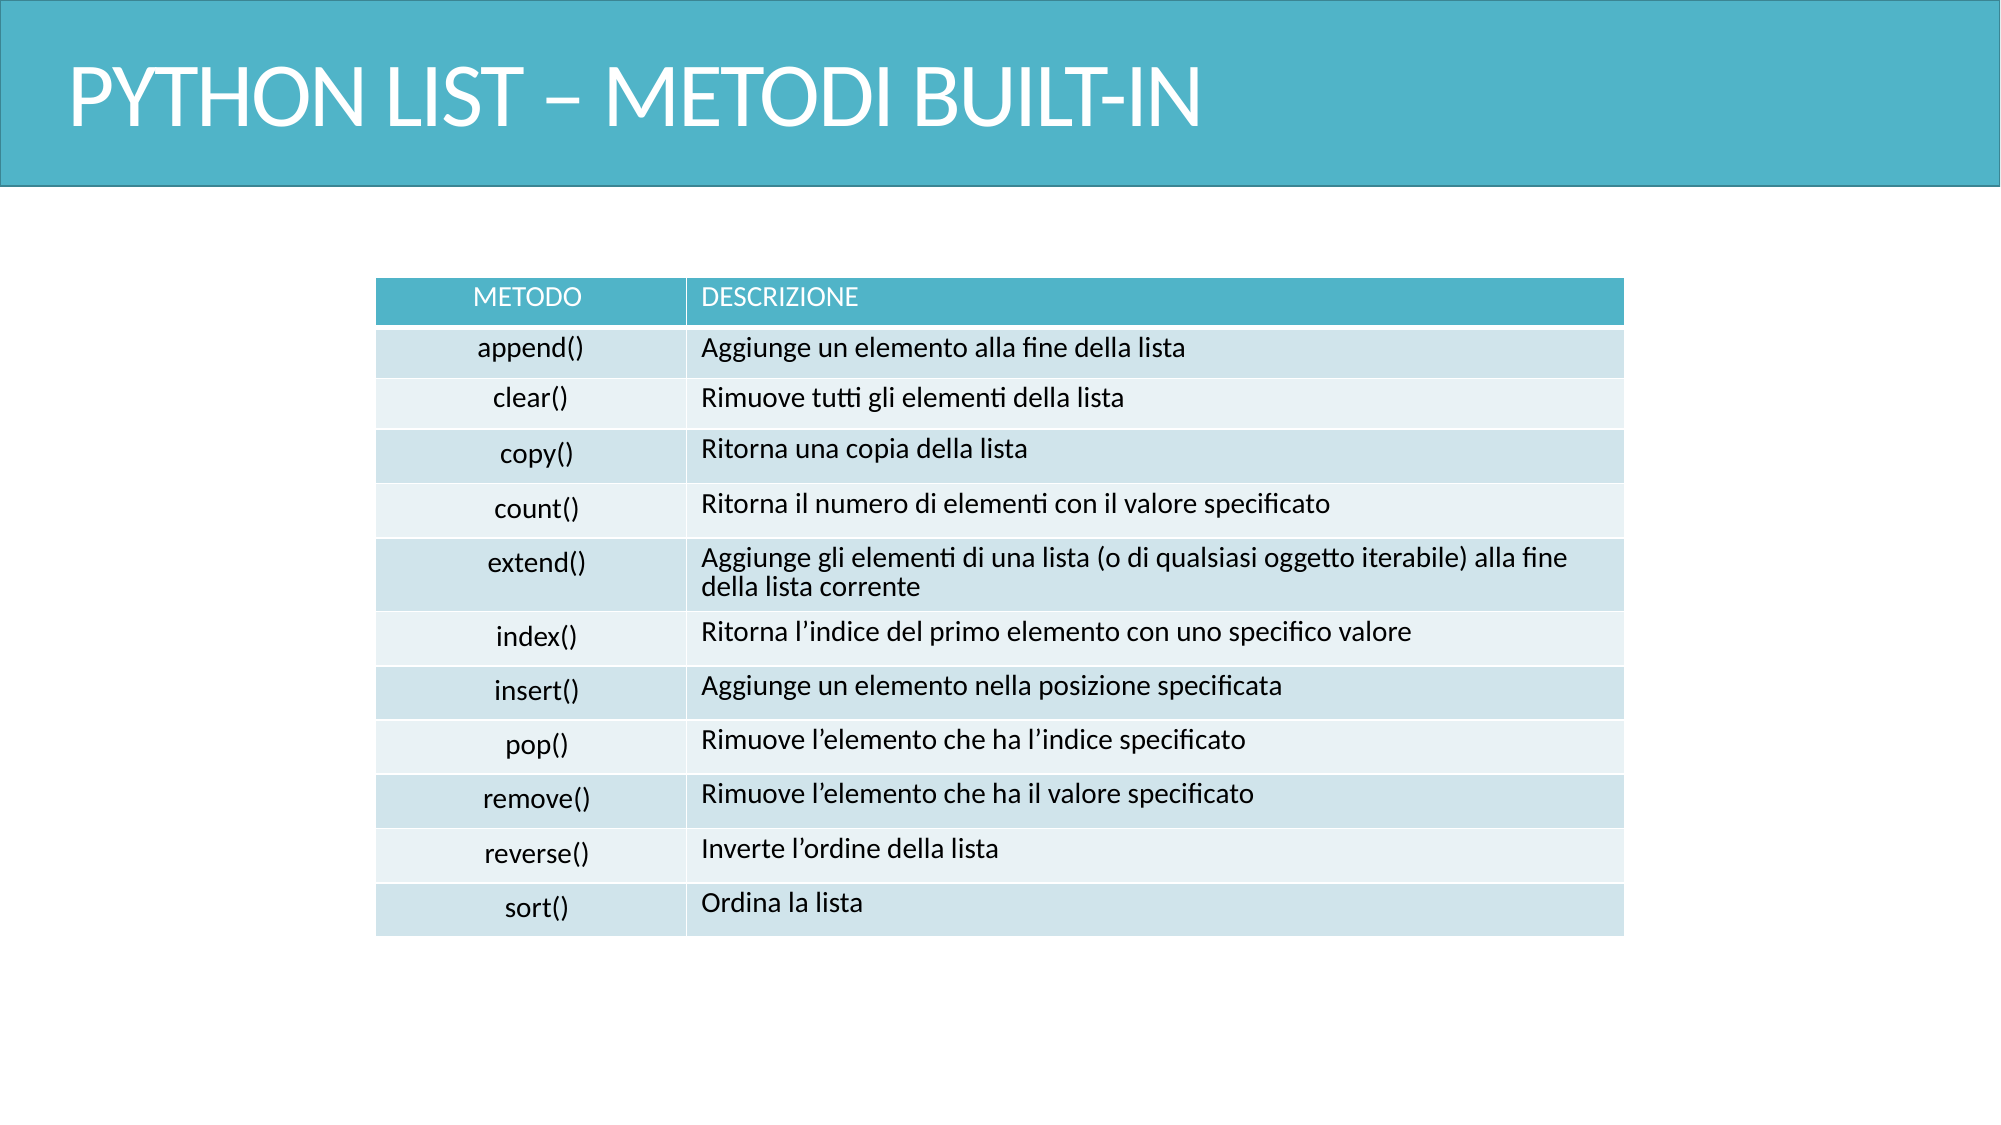

# PYTHON LIST – METODI BUILT-IN
| METODO | DESCRIZIONE |
| --- | --- |
| append() | Aggiunge un elemento alla fine della lista |
| clear() | Rimuove tutti gli elementi della lista |
| copy() | Ritorna una copia della lista |
| count() | Ritorna il numero di elementi con il valore specificato |
| extend() | Aggiunge gli elementi di una lista (o di qualsiasi oggetto iterabile) alla fine della lista corrente |
| index() | Ritorna l’indice del primo elemento con uno specifico valore |
| insert() | Aggiunge un elemento nella posizione specificata |
| pop() | Rimuove l’elemento che ha l’indice specificato |
| remove() | Rimuove l’elemento che ha il valore specificato |
| reverse() | Inverte l’ordine della lista |
| sort() | Ordina la lista |